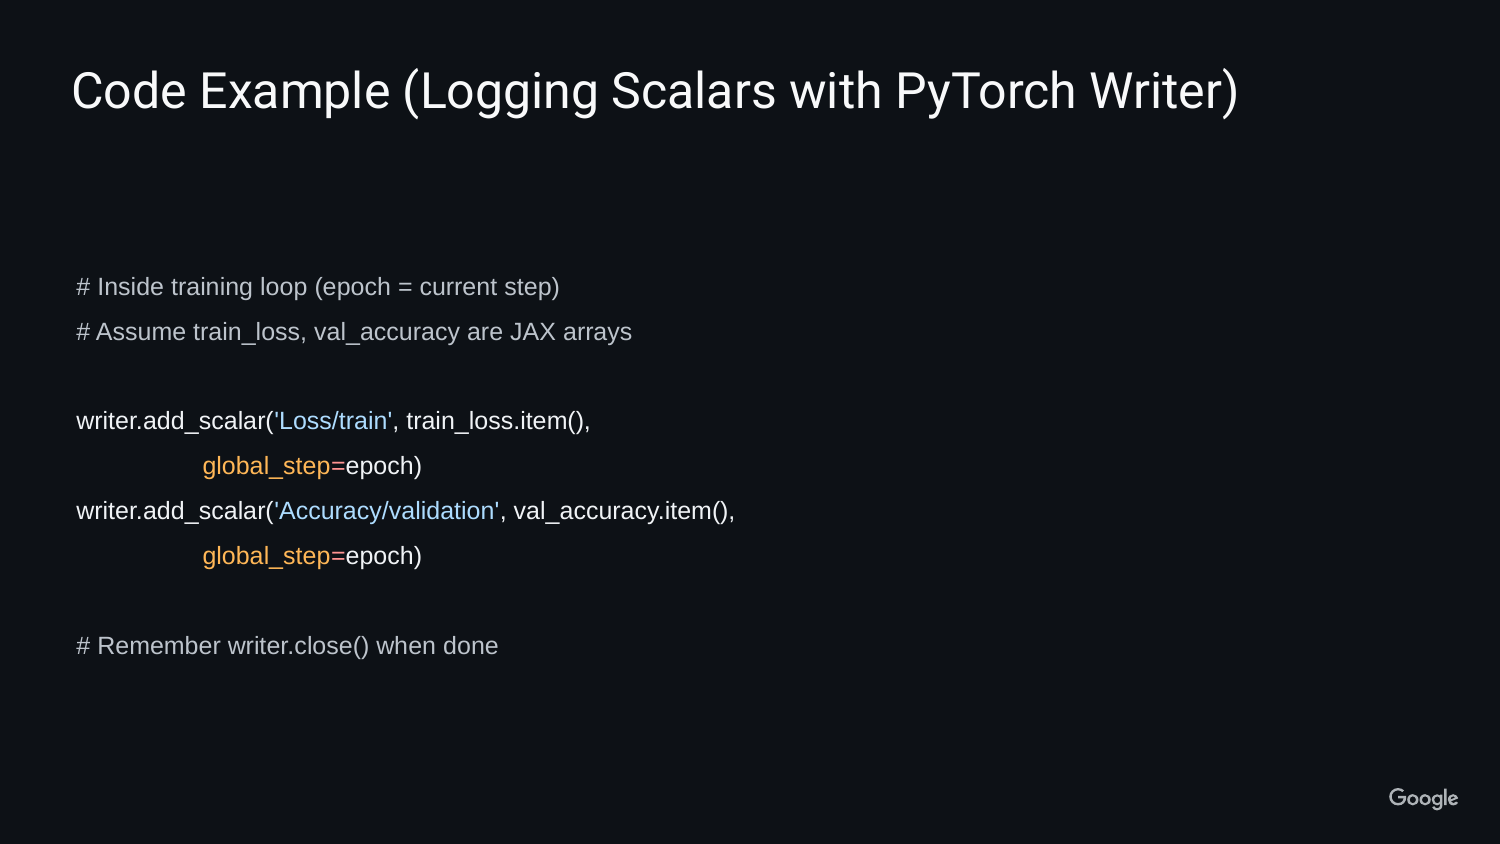

Code Example (Logging Scalars with PyTorch Writer)
# Inside training loop (epoch = current step)
# Assume train_loss, val_accuracy are JAX arrays

writer.add_scalar('Loss/train', train_loss.item(),
                  global_step=epoch)
writer.add_scalar('Accuracy/validation', val_accuracy.item(),
                  global_step=epoch)

# Remember writer.close() when done